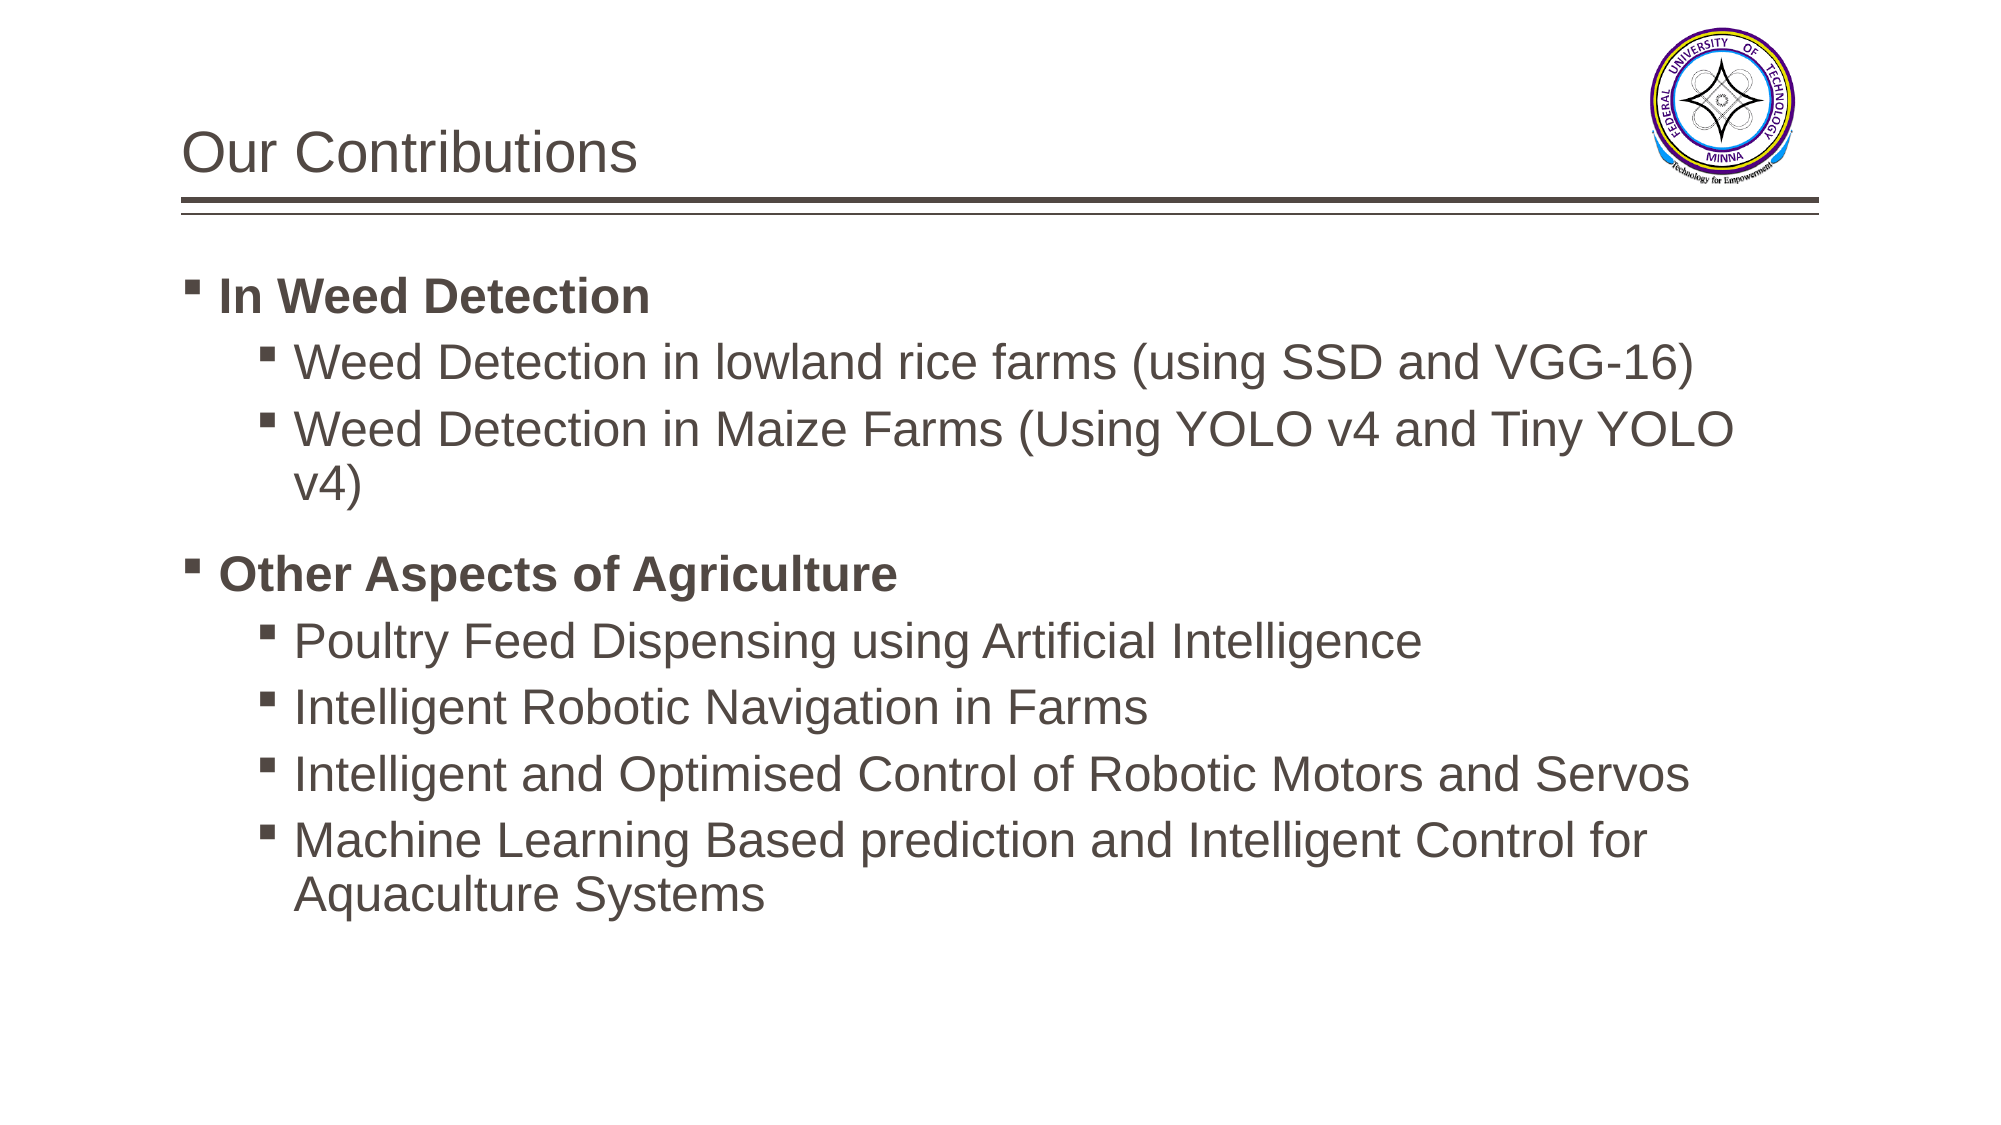

# Our Contributions
In Weed Detection
Weed Detection in lowland rice farms (using SSD and VGG-16)
Weed Detection in Maize Farms (Using YOLO v4 and Tiny YOLO v4)
Other Aspects of Agriculture
Poultry Feed Dispensing using Artificial Intelligence
Intelligent Robotic Navigation in Farms
Intelligent and Optimised Control of Robotic Motors and Servos
Machine Learning Based prediction and Intelligent Control for  Aquaculture Systems